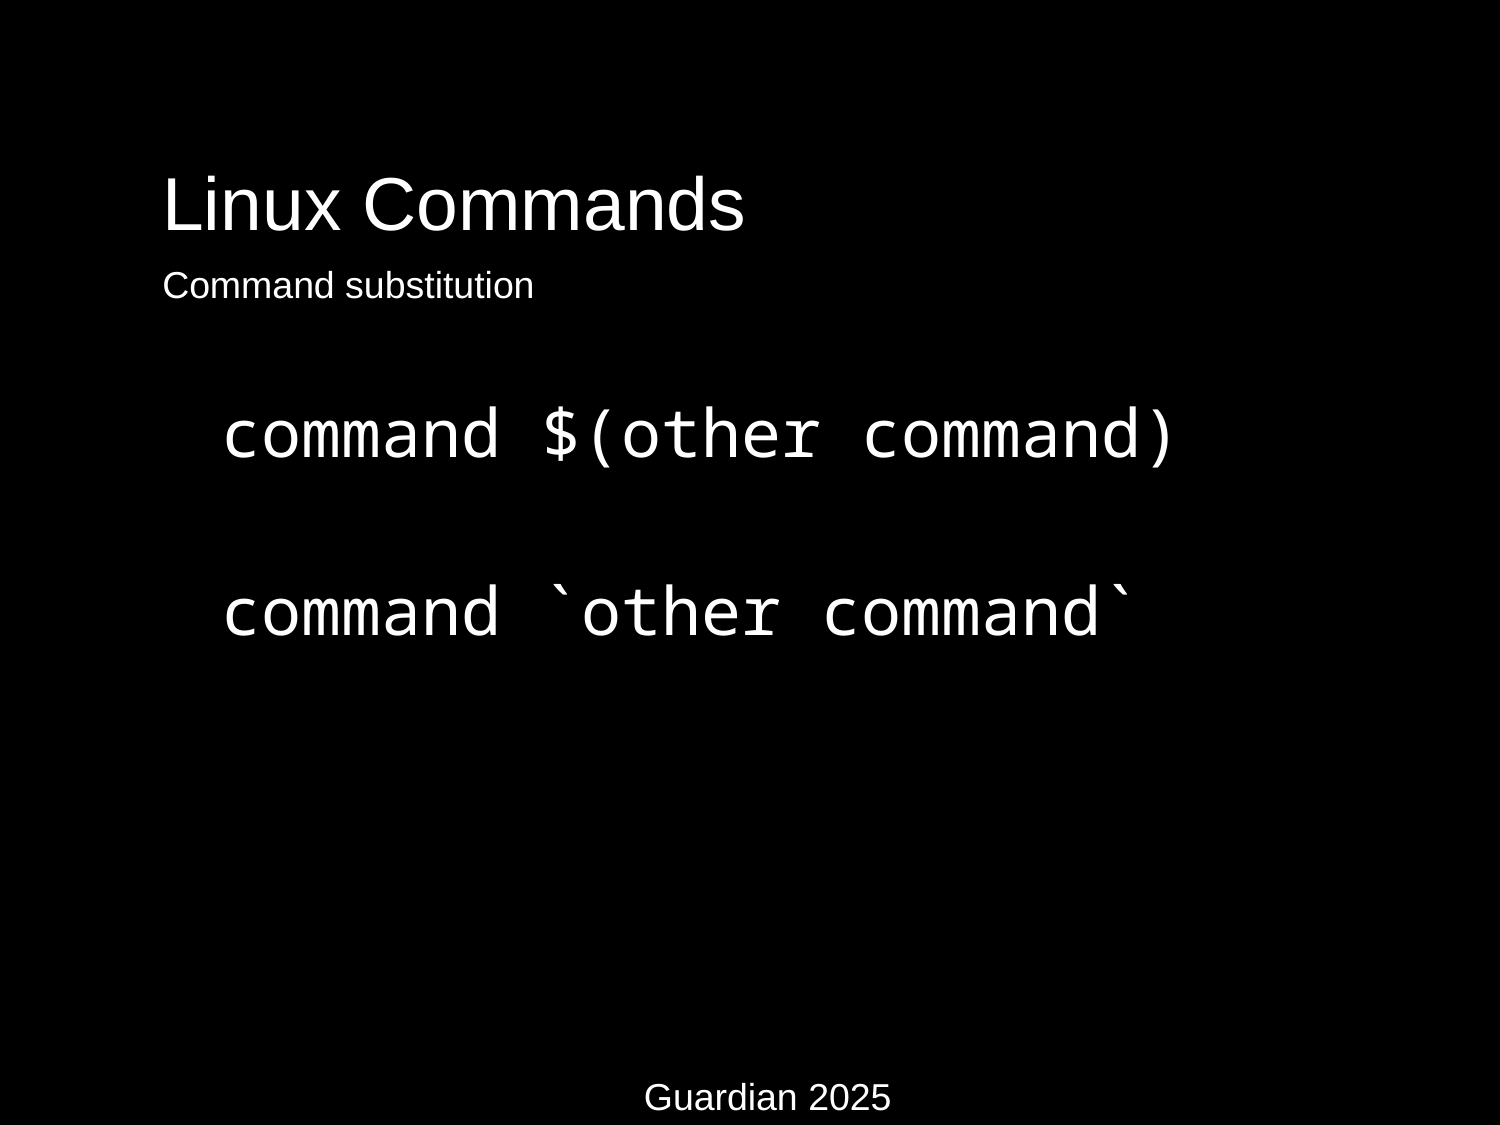

Linux Commands
Command substitution
command $(other command)
command `other command`